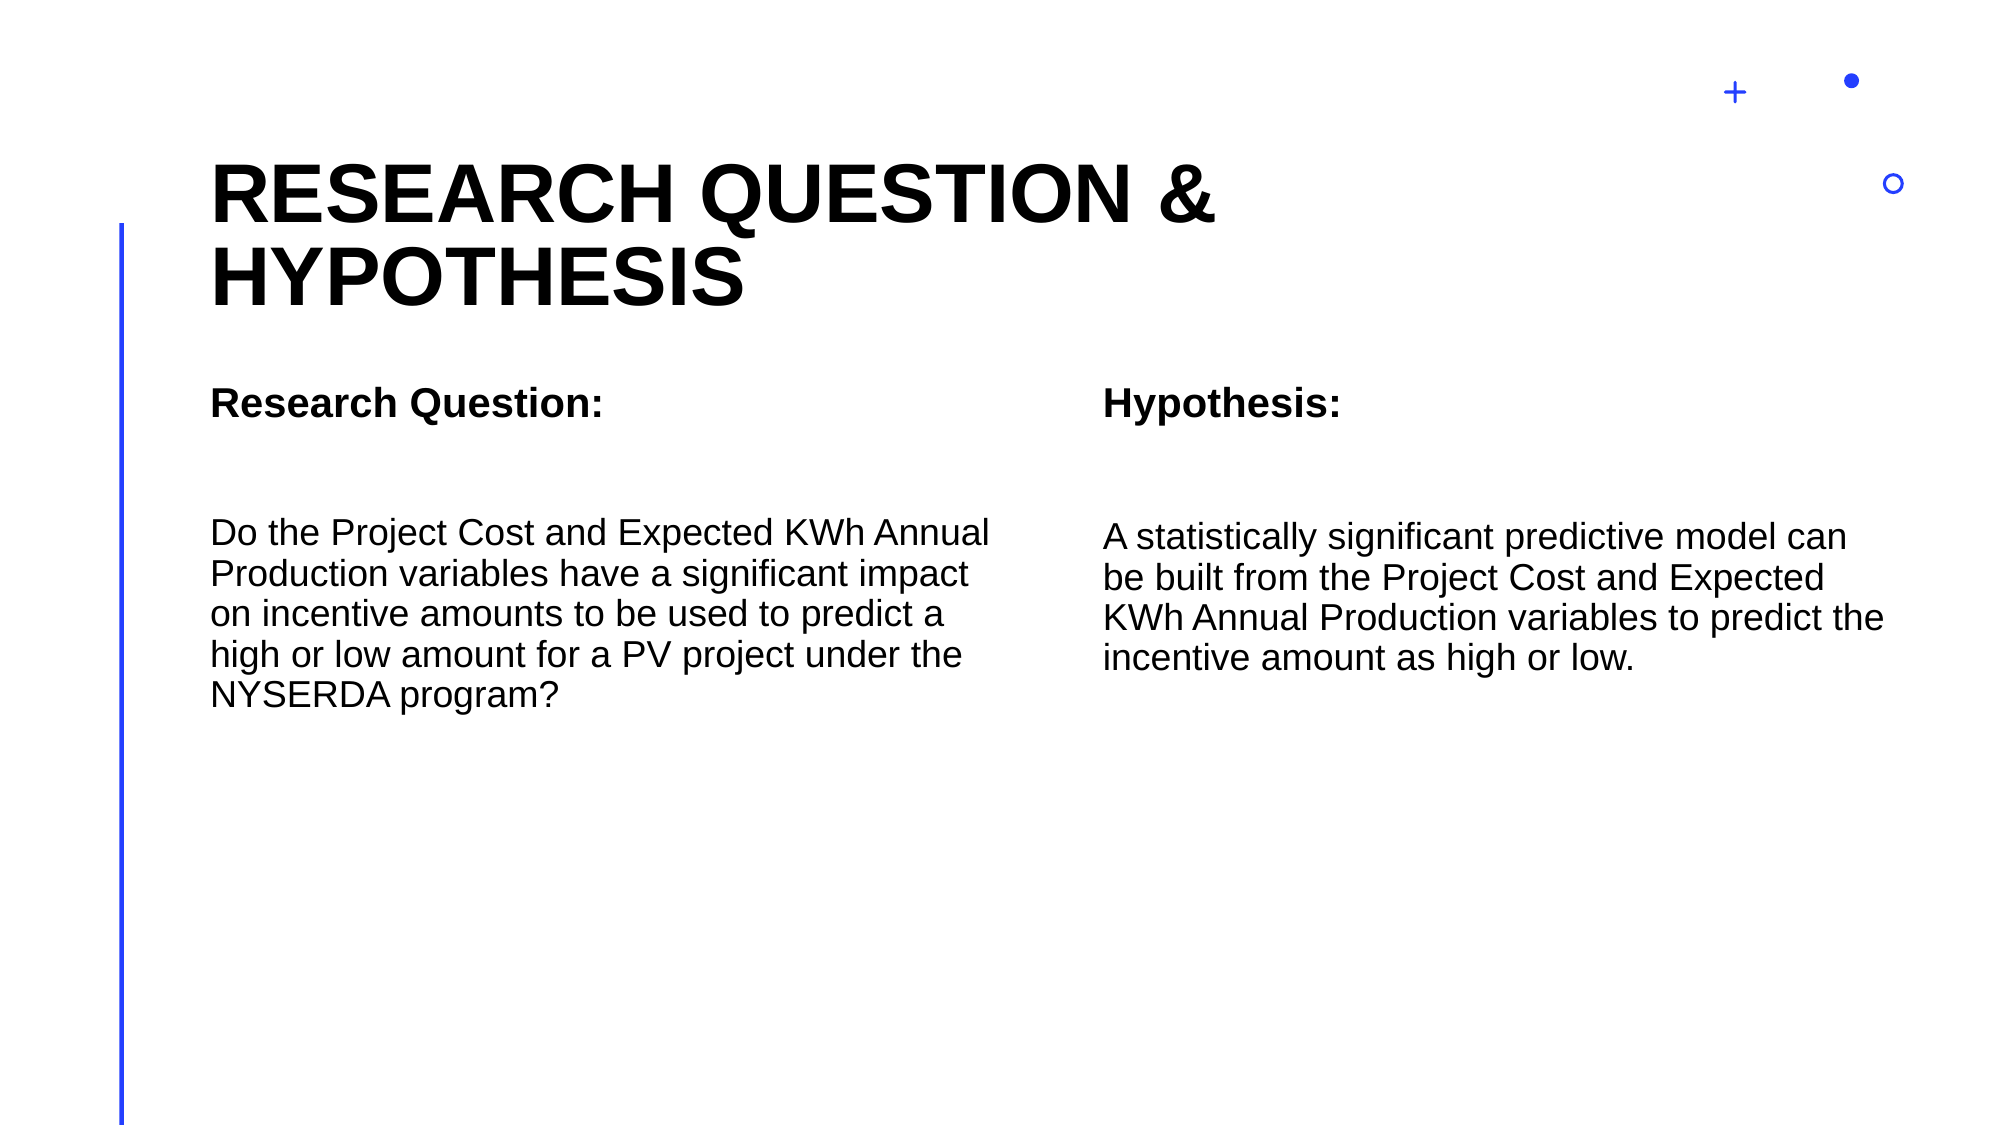

# Research question & Hypothesis
Research Question:

Do the Project Cost and Expected KWh Annual Production variables have a significant impact on incentive amounts to be used to predict a high or low amount for a PV project under the NYSERDA program?
Hypothesis:

A statistically significant predictive model can be built from the Project Cost and Expected KWh Annual Production variables to predict the incentive amount as high or low.